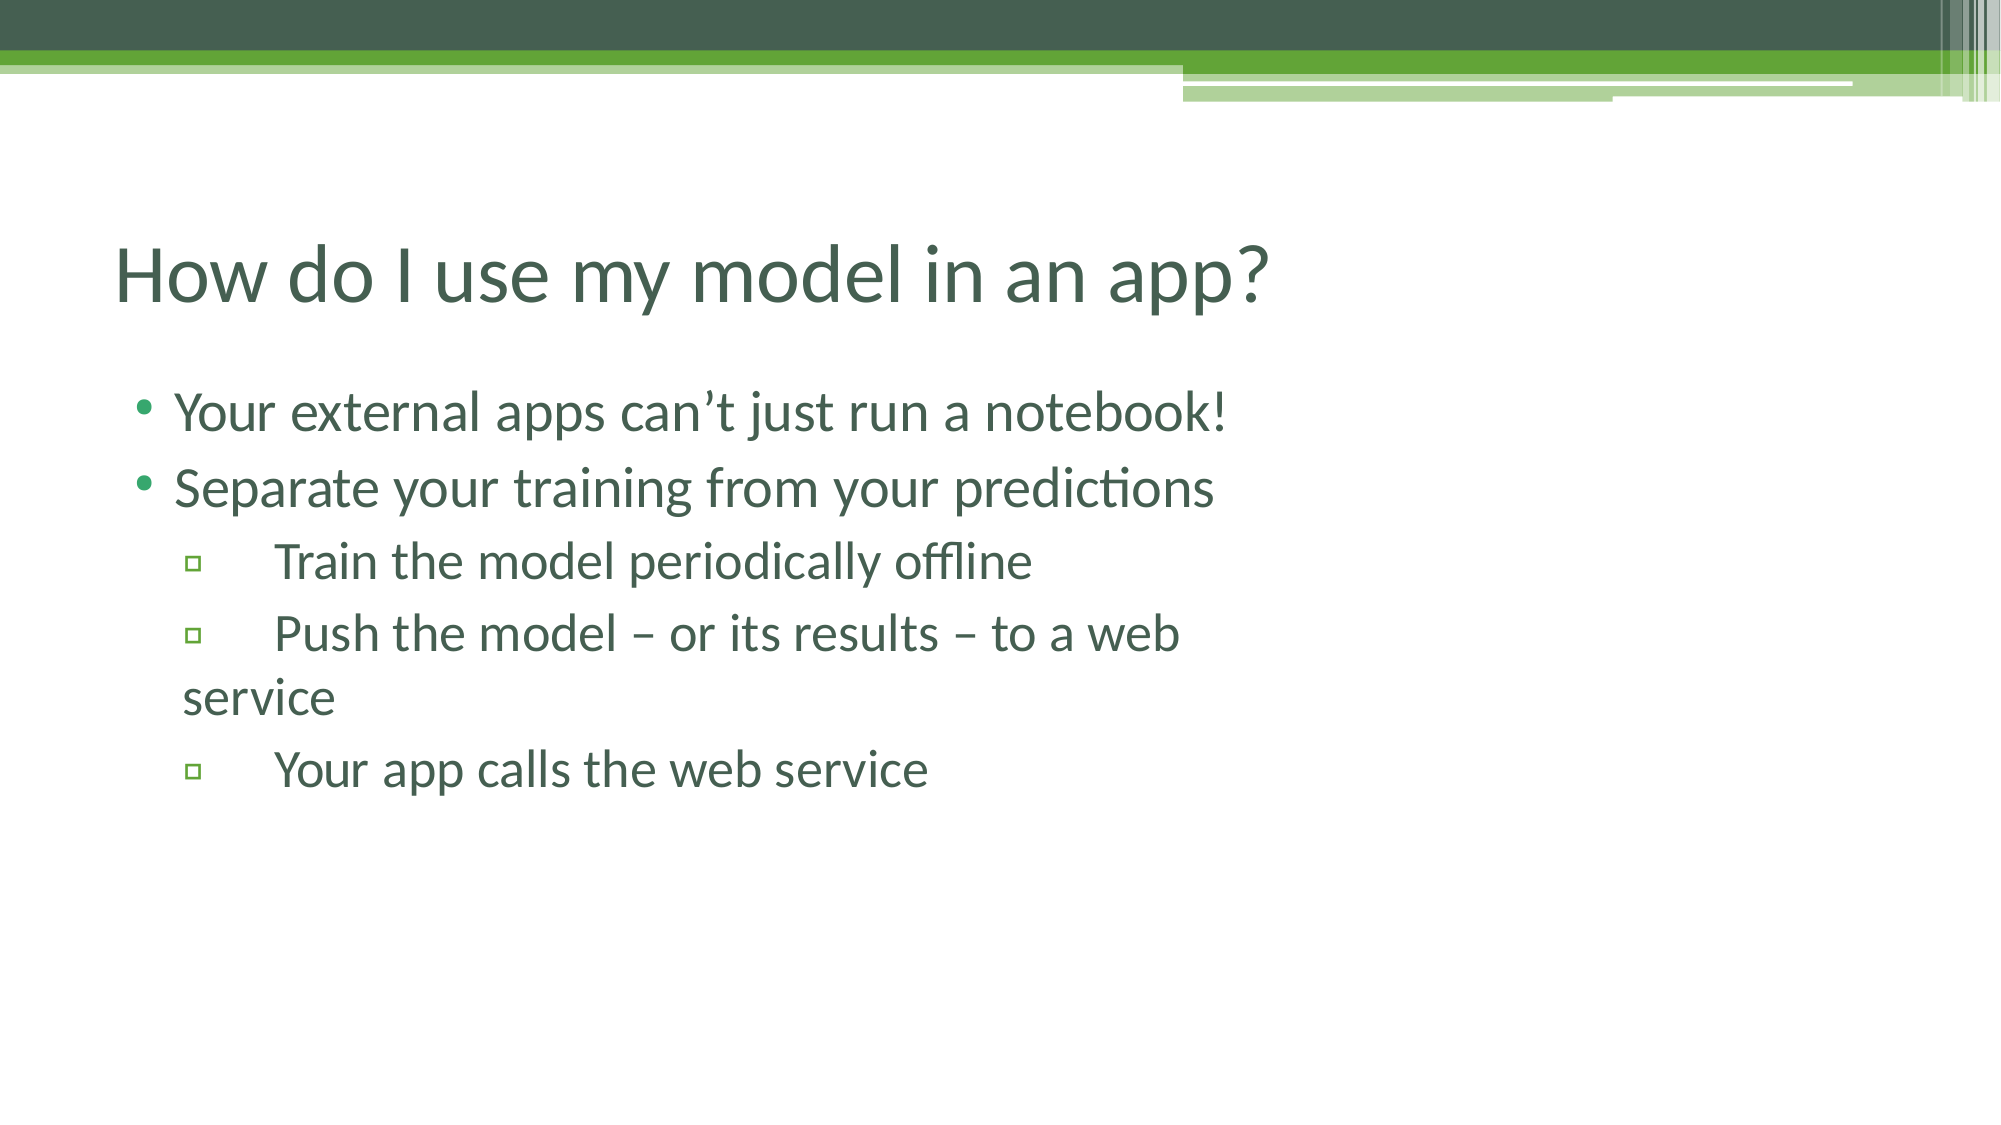

# How do I use my model in an app?
Your external apps can’t just run a notebook!
Separate your training from your predictions
▫	Train the model periodically offline
▫	Push the model – or its results – to a web service
▫	Your app calls the web service